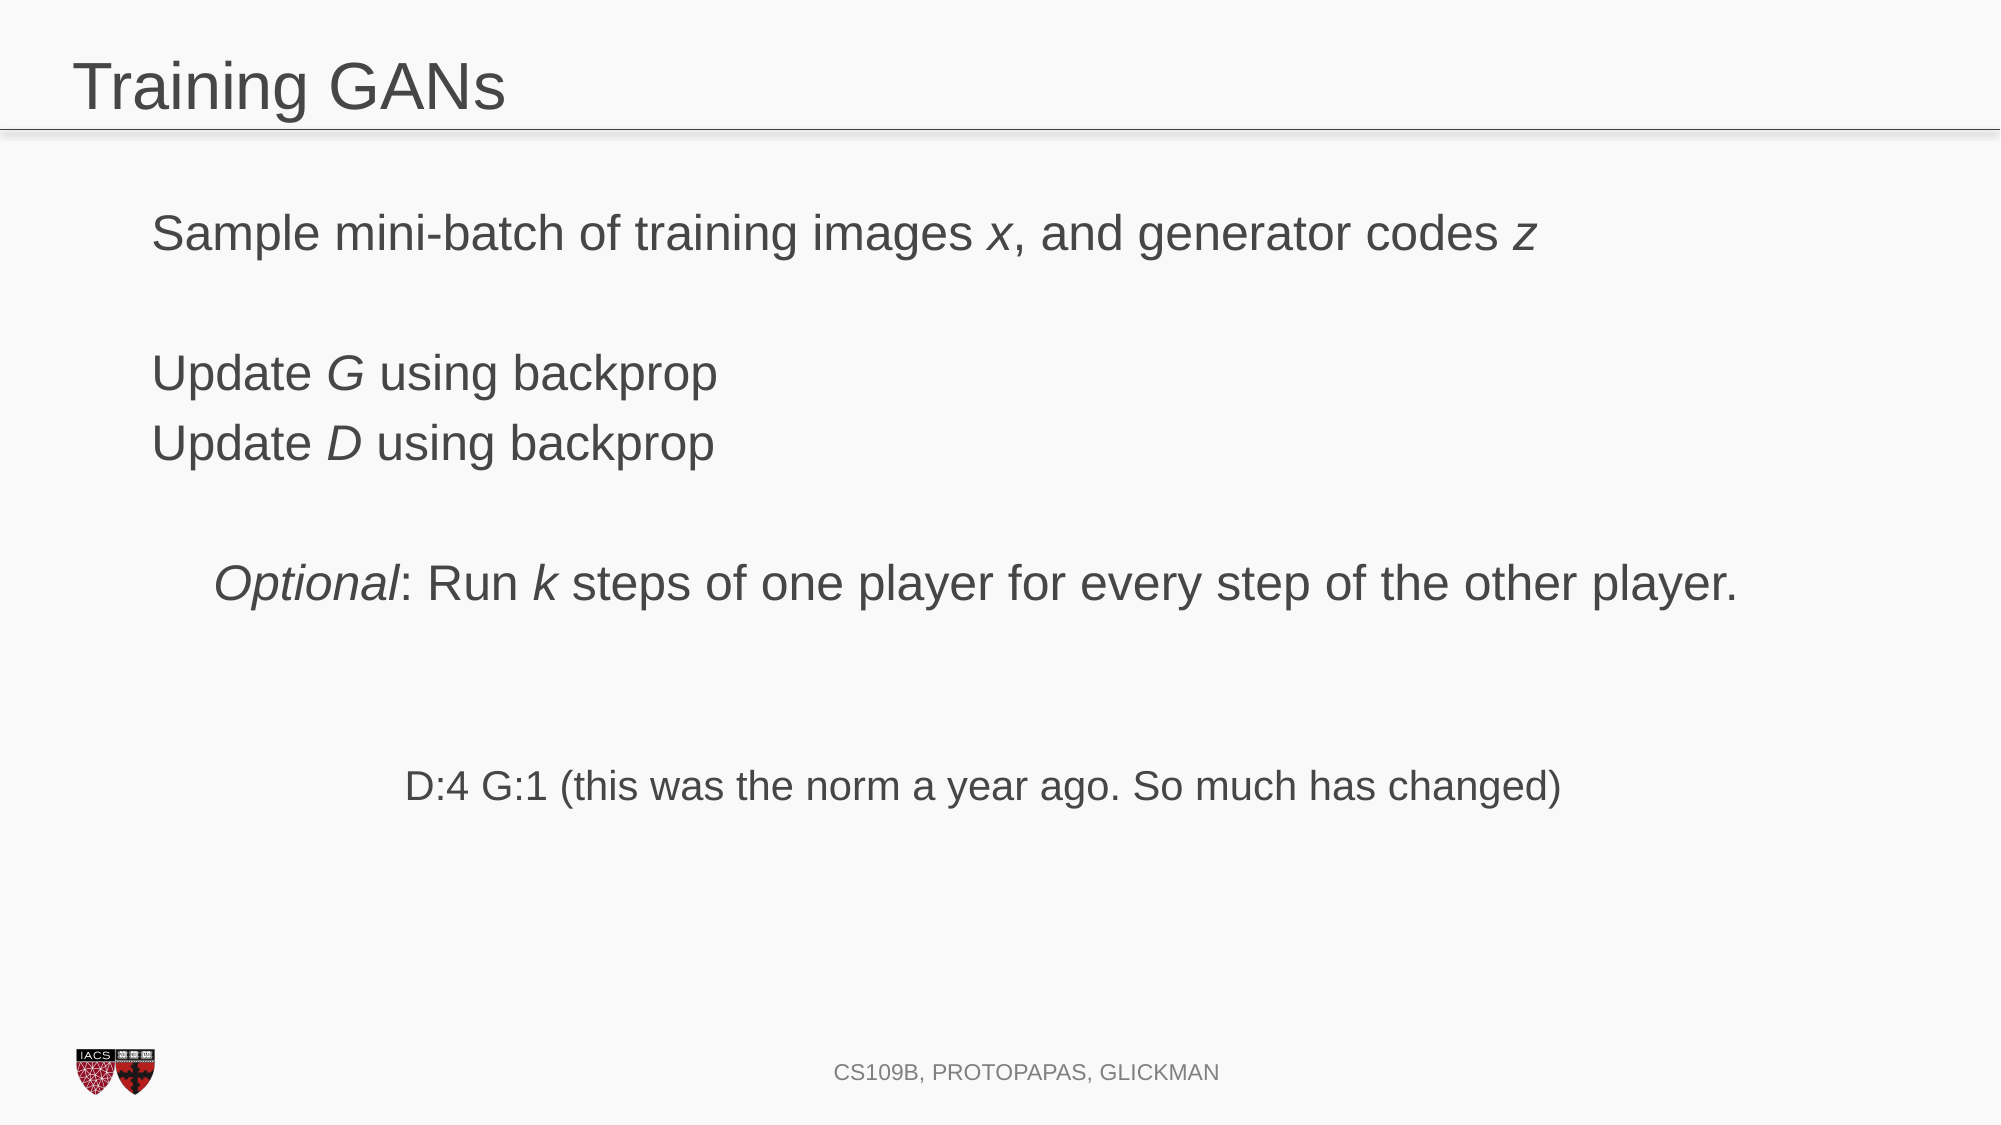

# Training GANs
Sample mini-batch of training images x, and generator codes z

Update G using backprop
Update D using backprop

Optional: Run k steps of one player for every step of the other player.

D:4 G:1 (this was the norm a year ago. So much has changed)